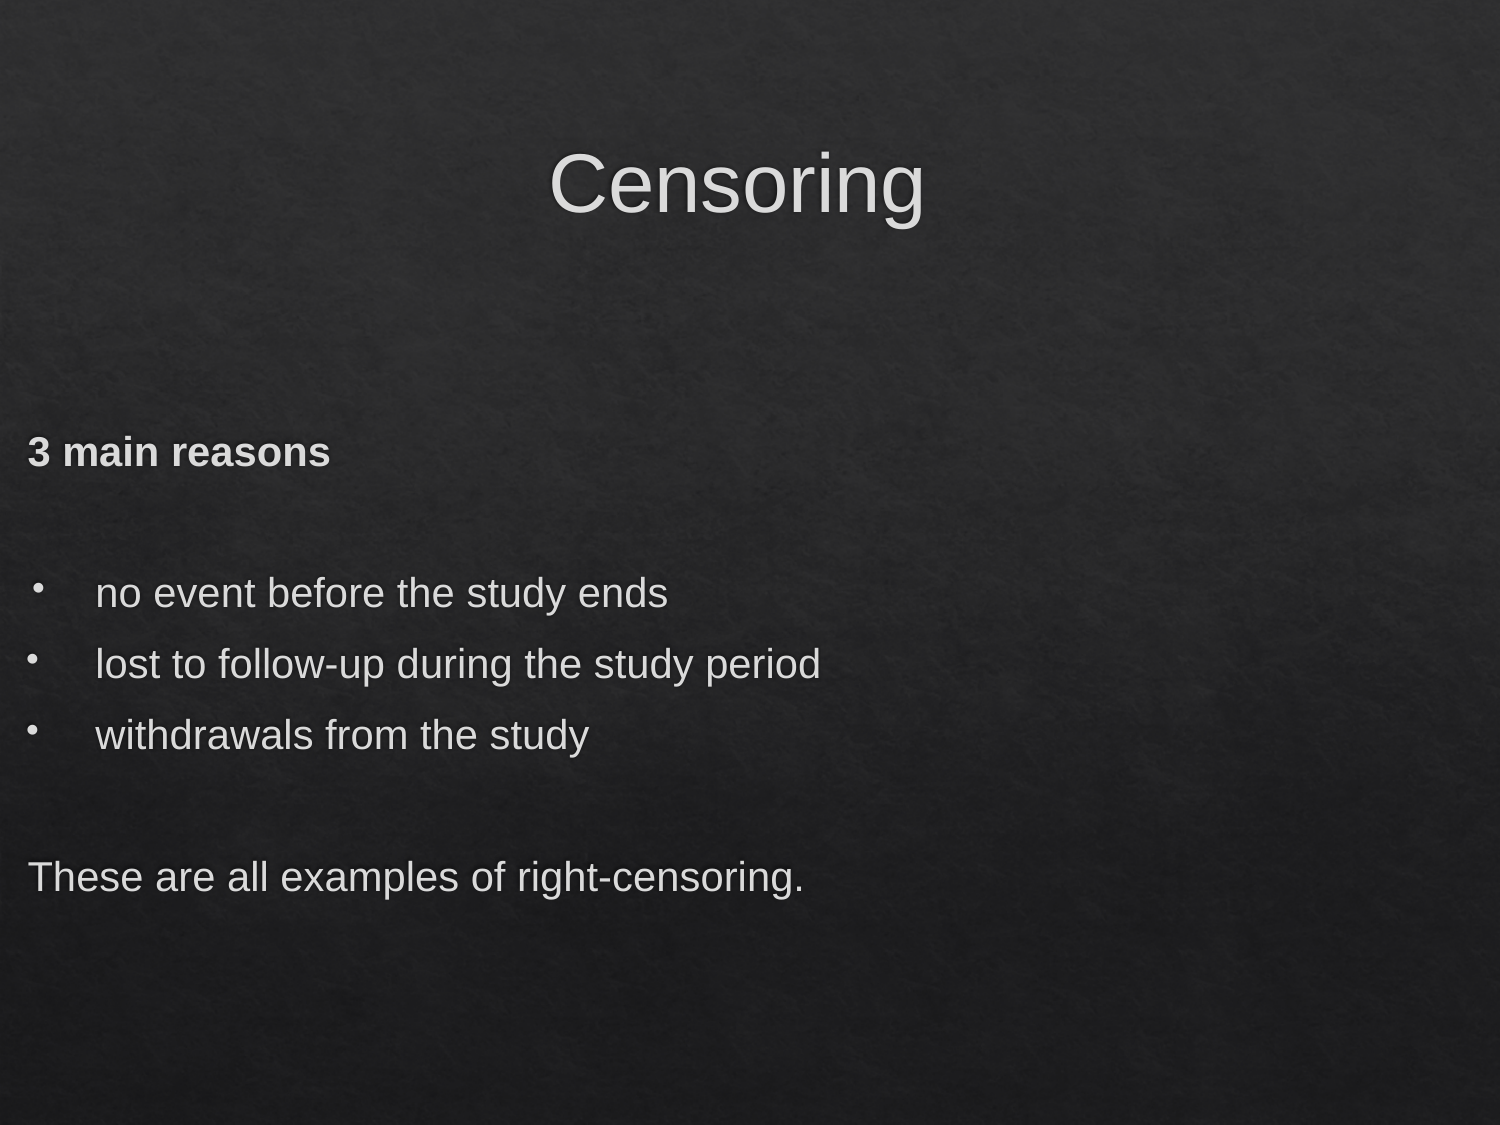

# Censoring

3 main reasons

 no event before the study ends
 lost to follow-up during the study period
 withdrawals from the study

These are all examples of right-censoring.